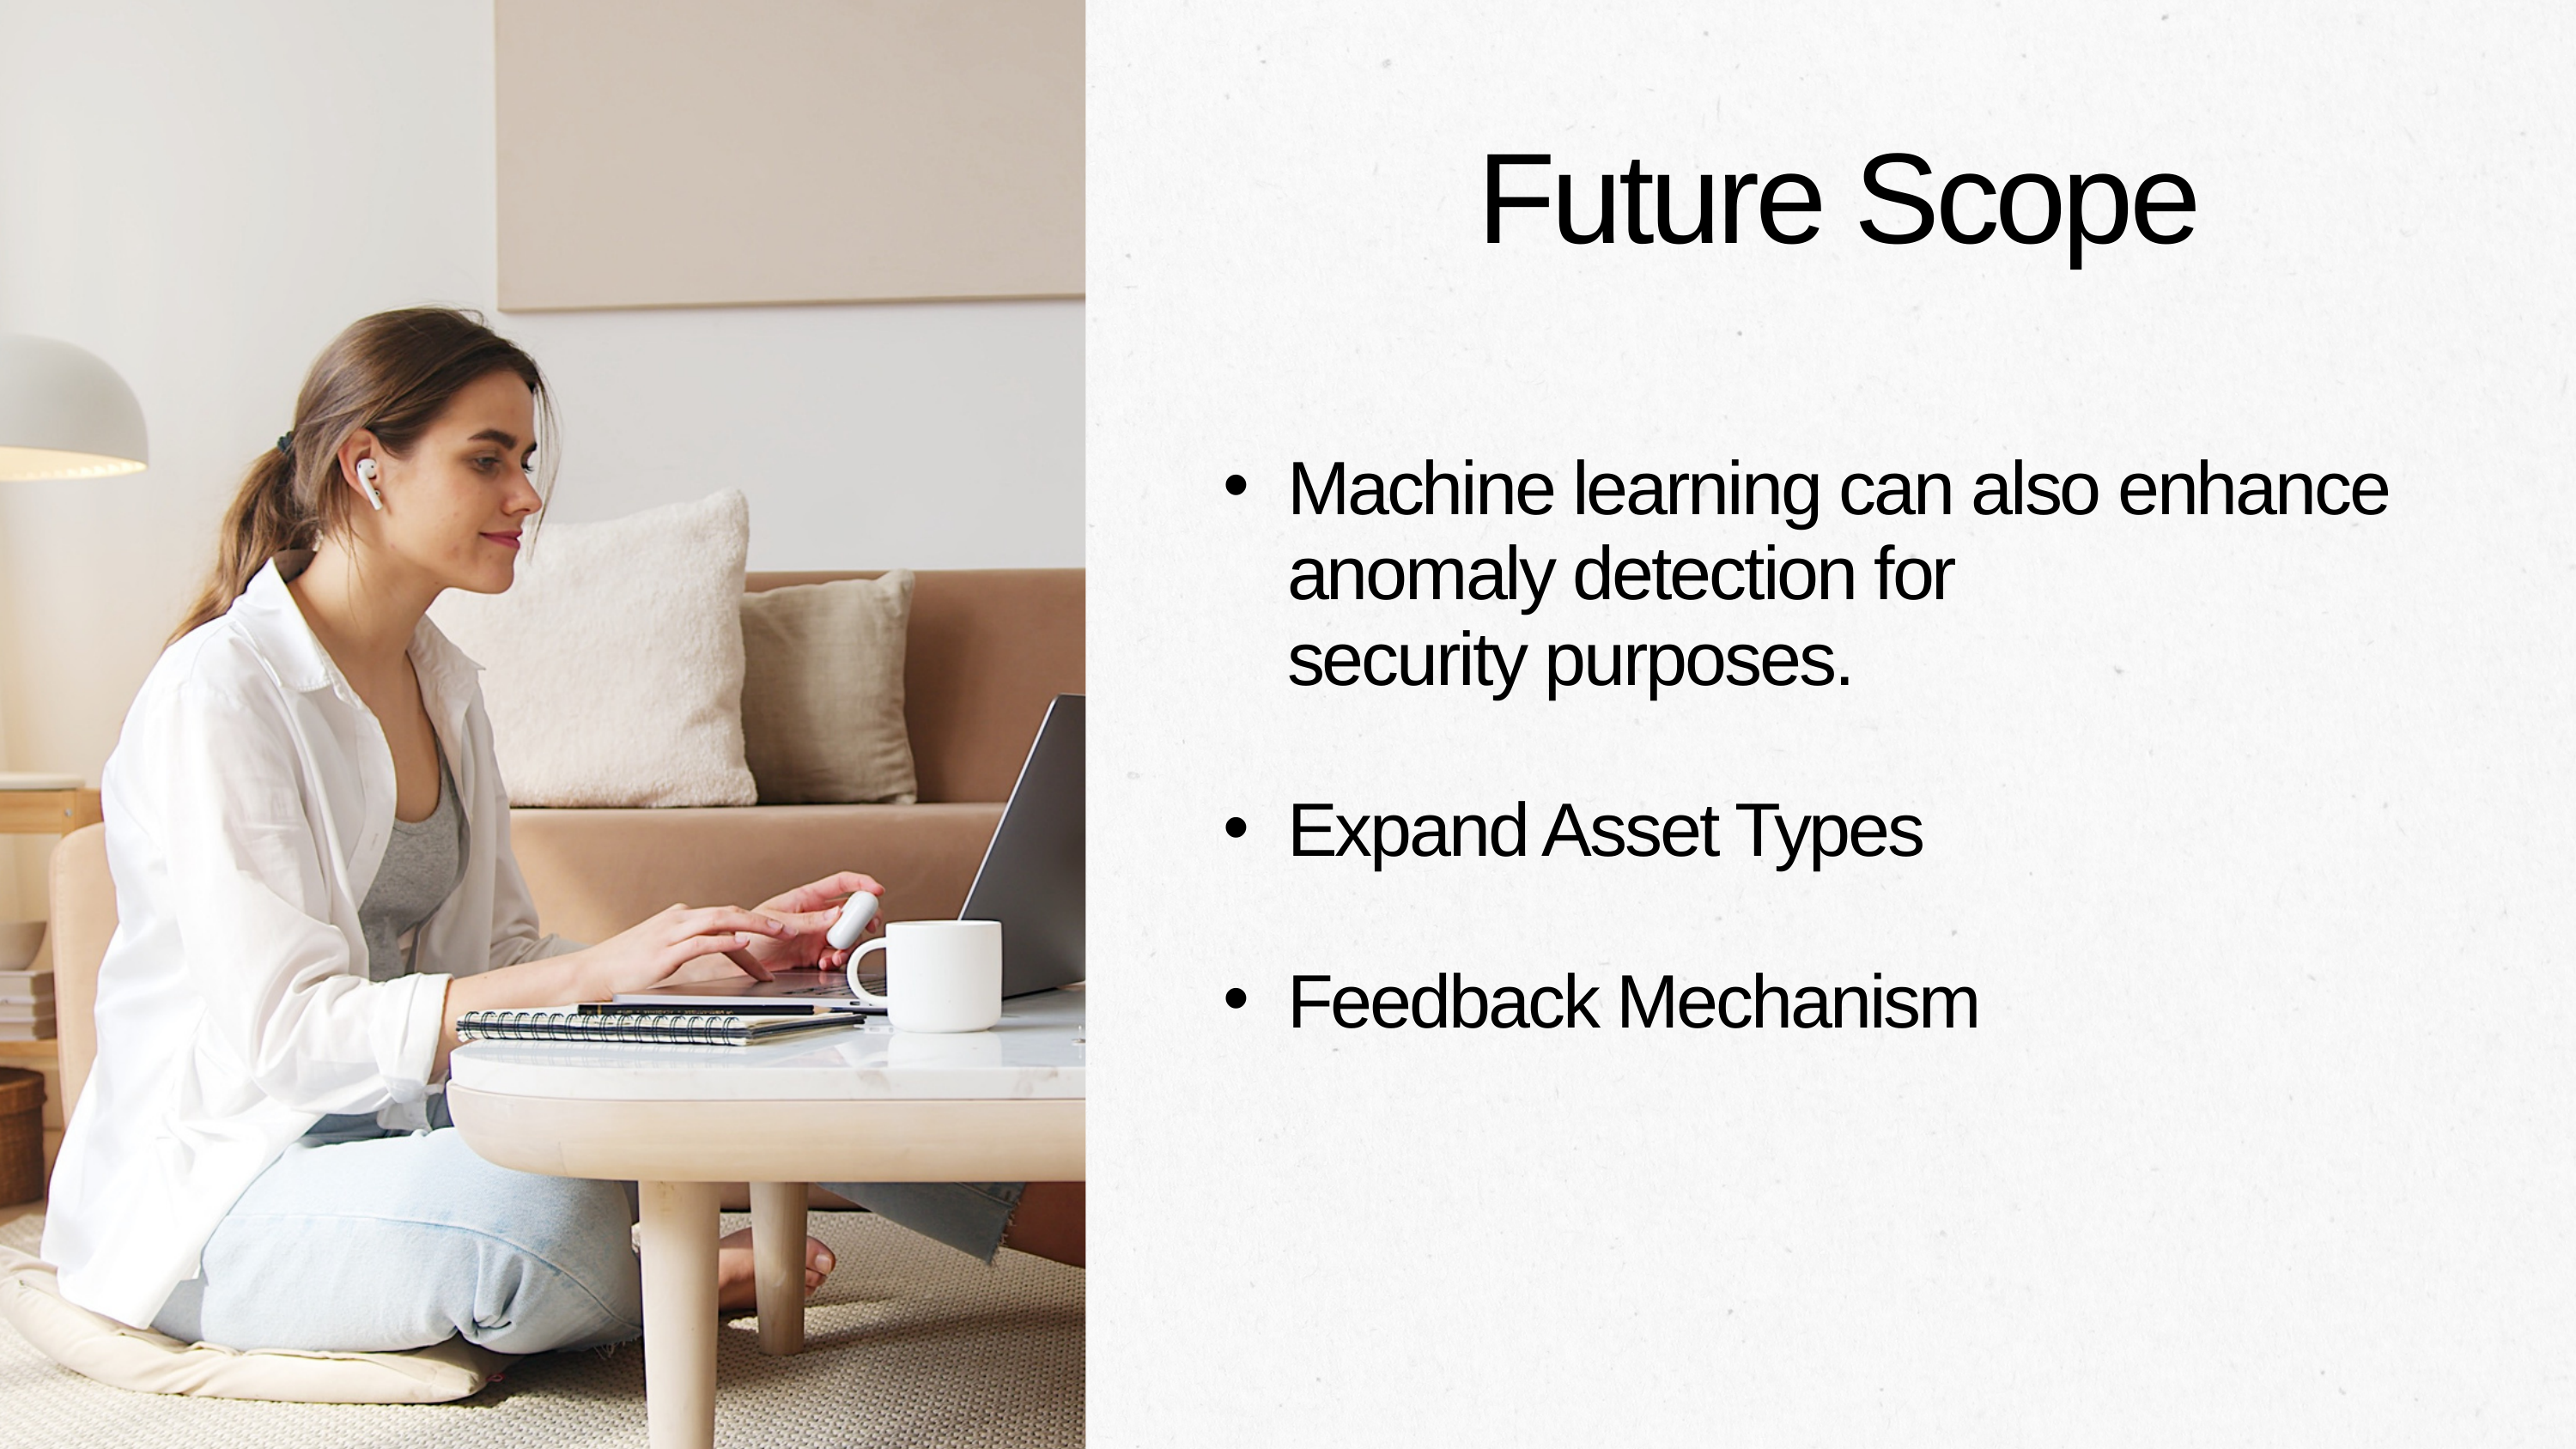

Future Scope
Machine learning can also enhance anomaly detection for security purposes.

Expand Asset Types

Feedback Mechanism